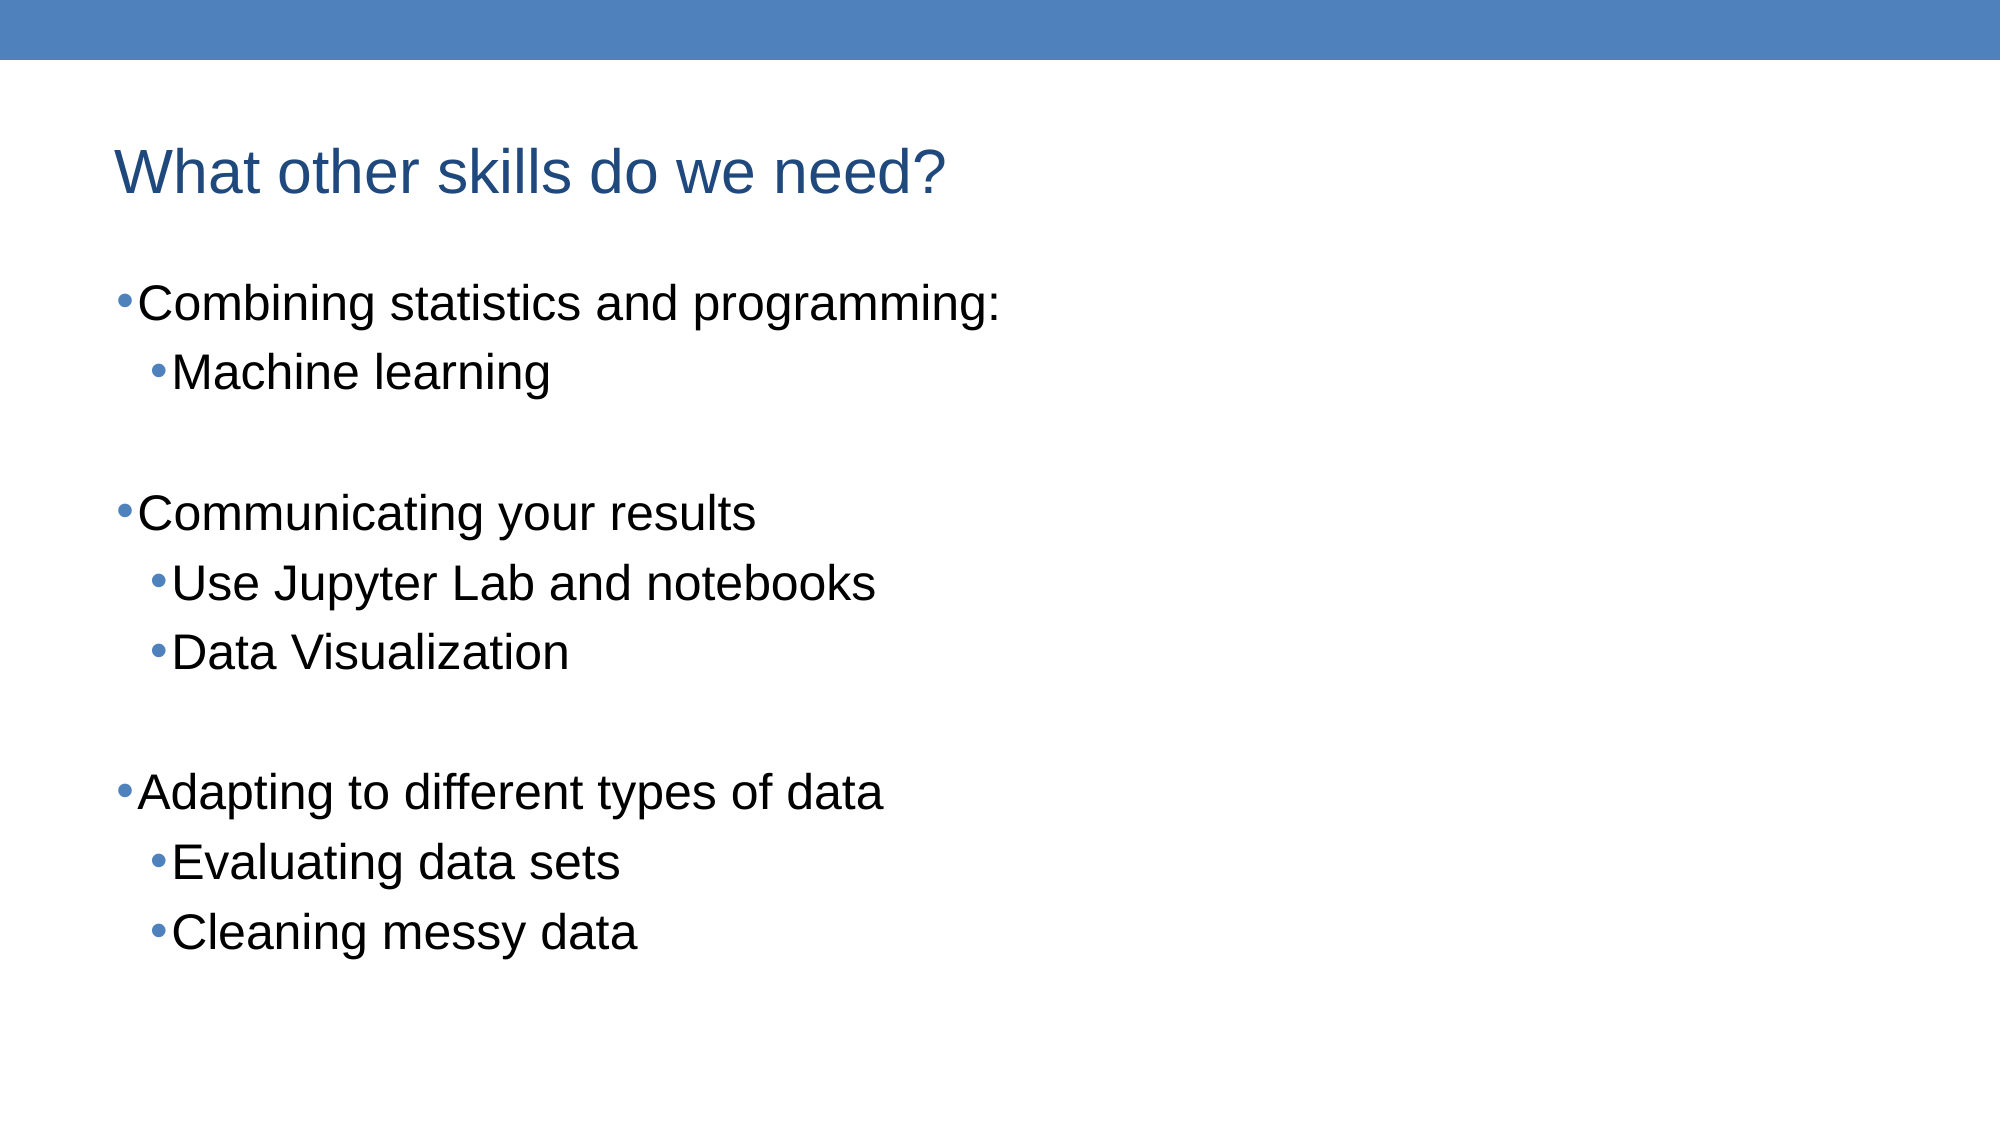

# What other skills do we need?
Combining statistics and programming:
Machine learning

Communicating your results
Use Jupyter Lab and notebooks
Data Visualization

Adapting to different types of data
Evaluating data sets
Cleaning messy data